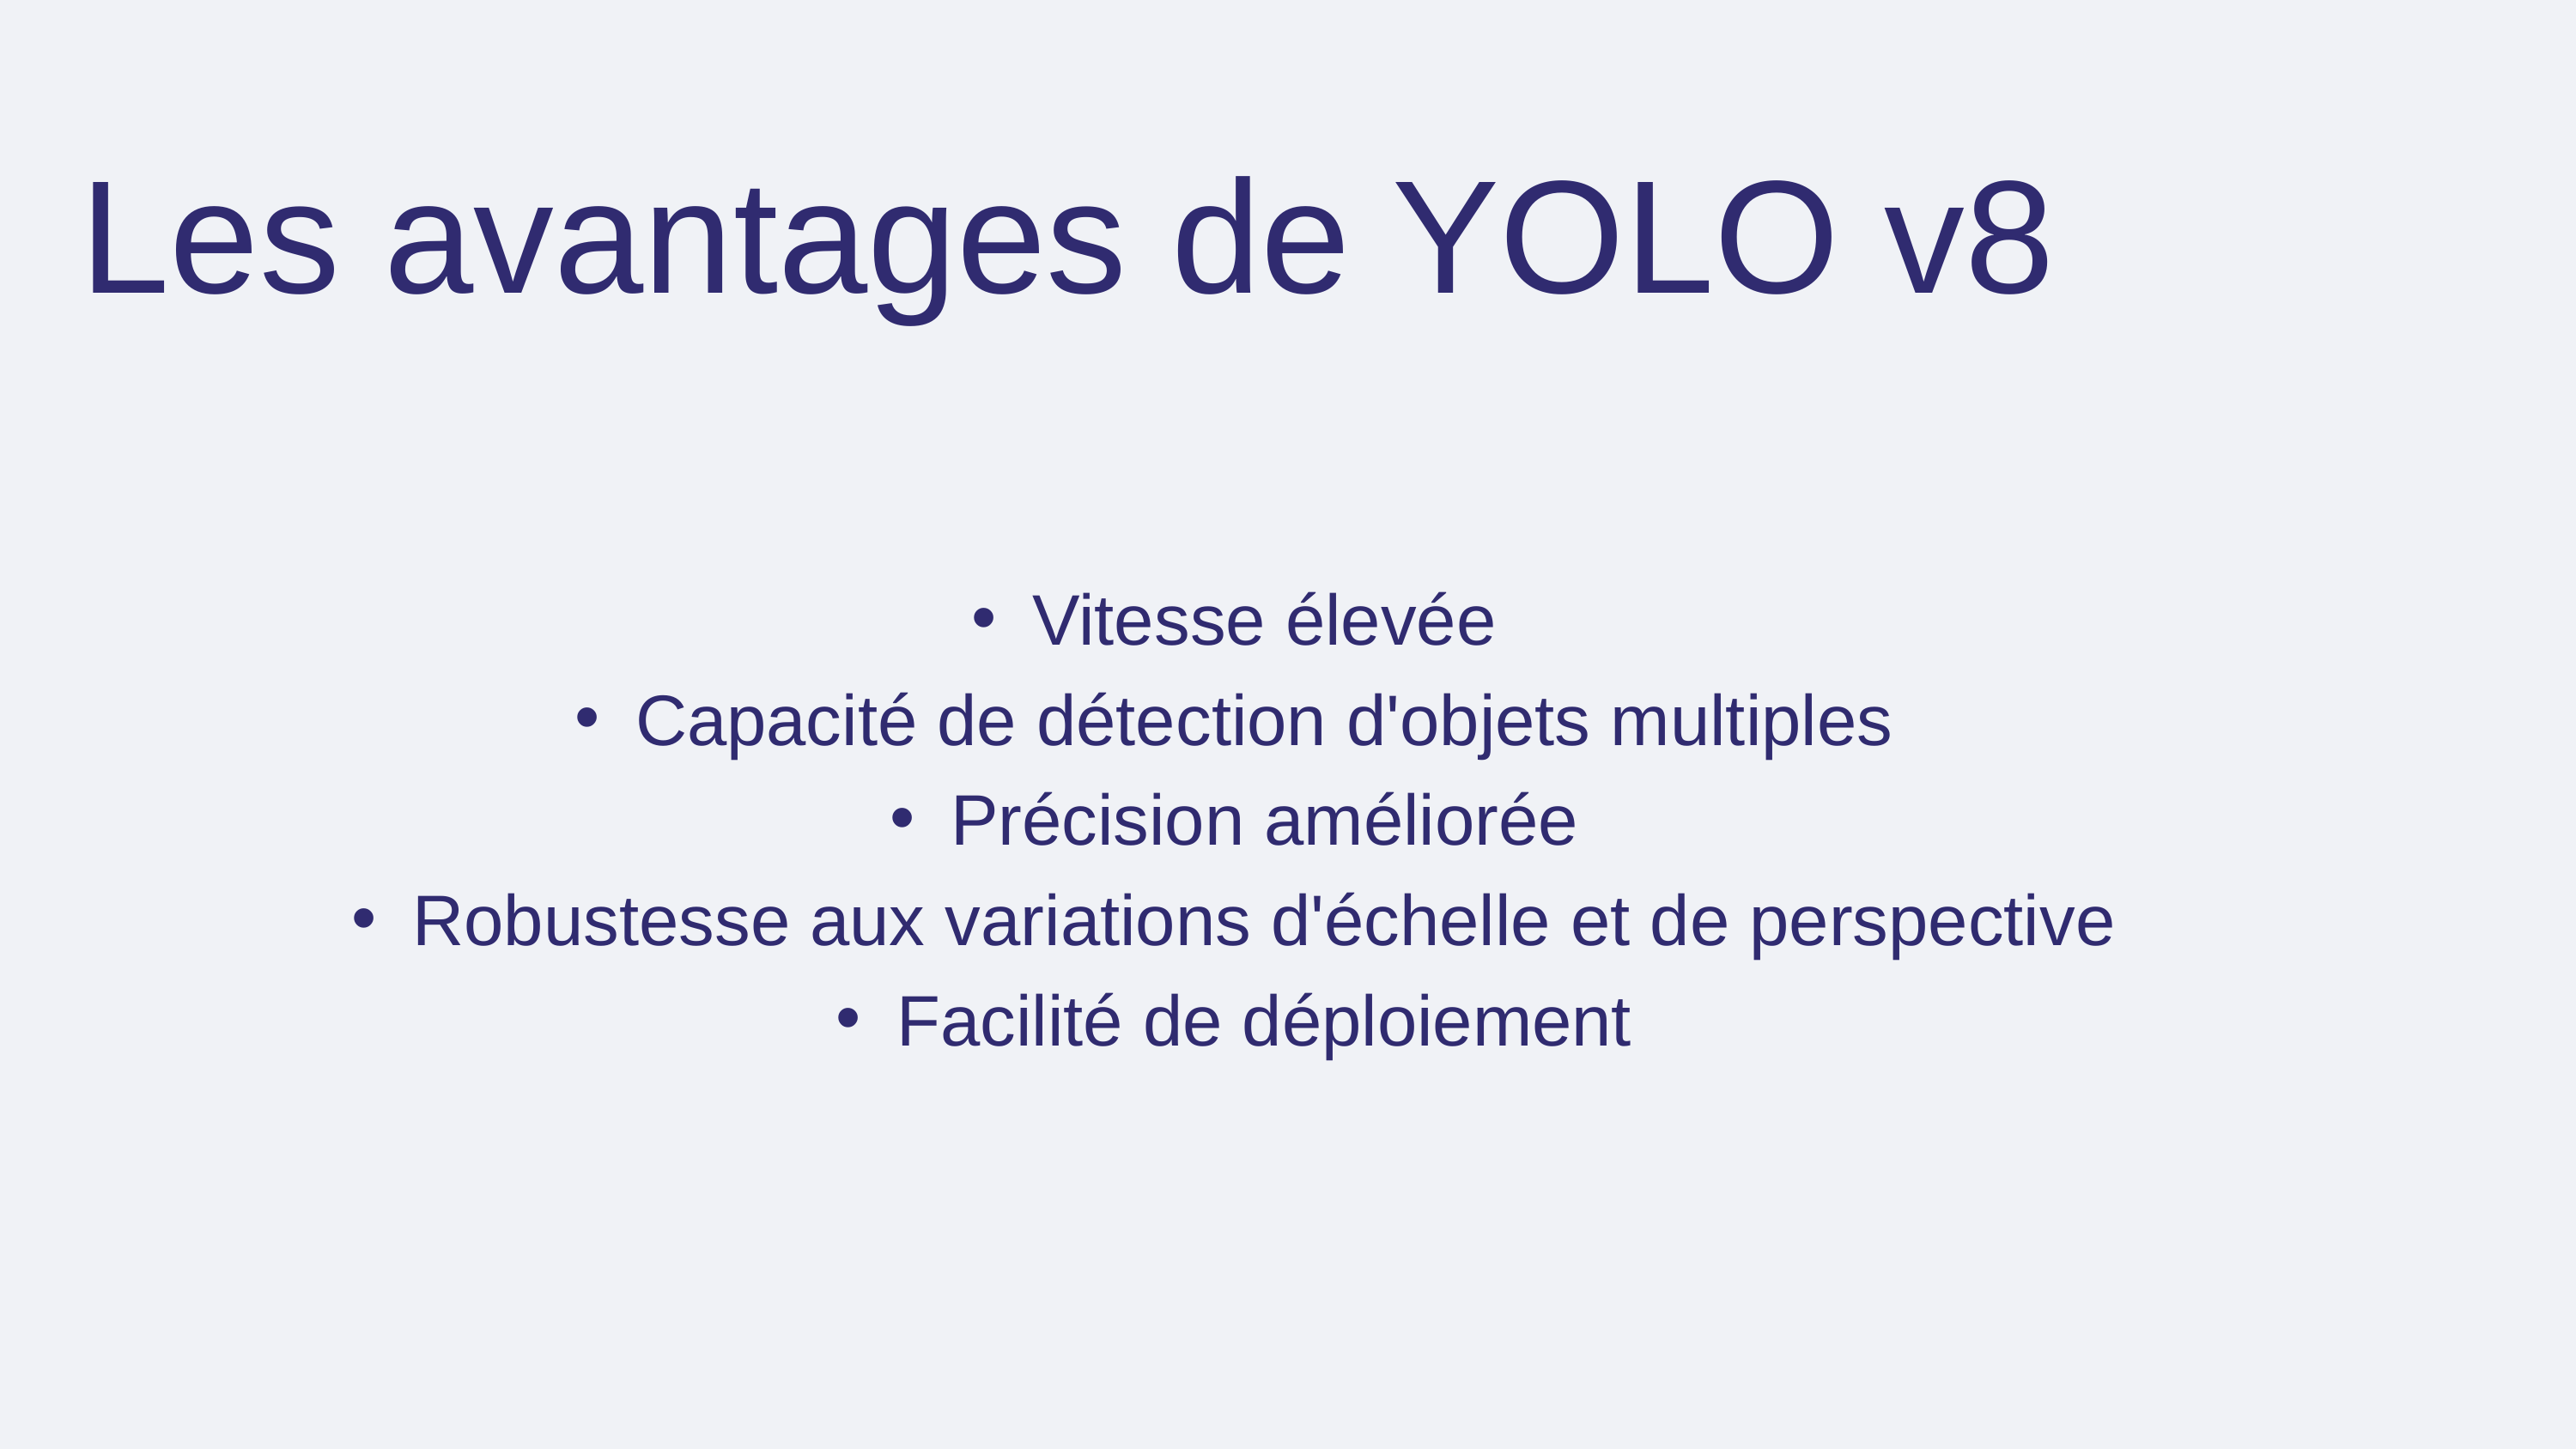

Les avantages de YOLO v8
Vitesse élevée
Capacité de détection d'objets multiples
Précision améliorée
Robustesse aux variations d'échelle et de perspective
Facilité de déploiement